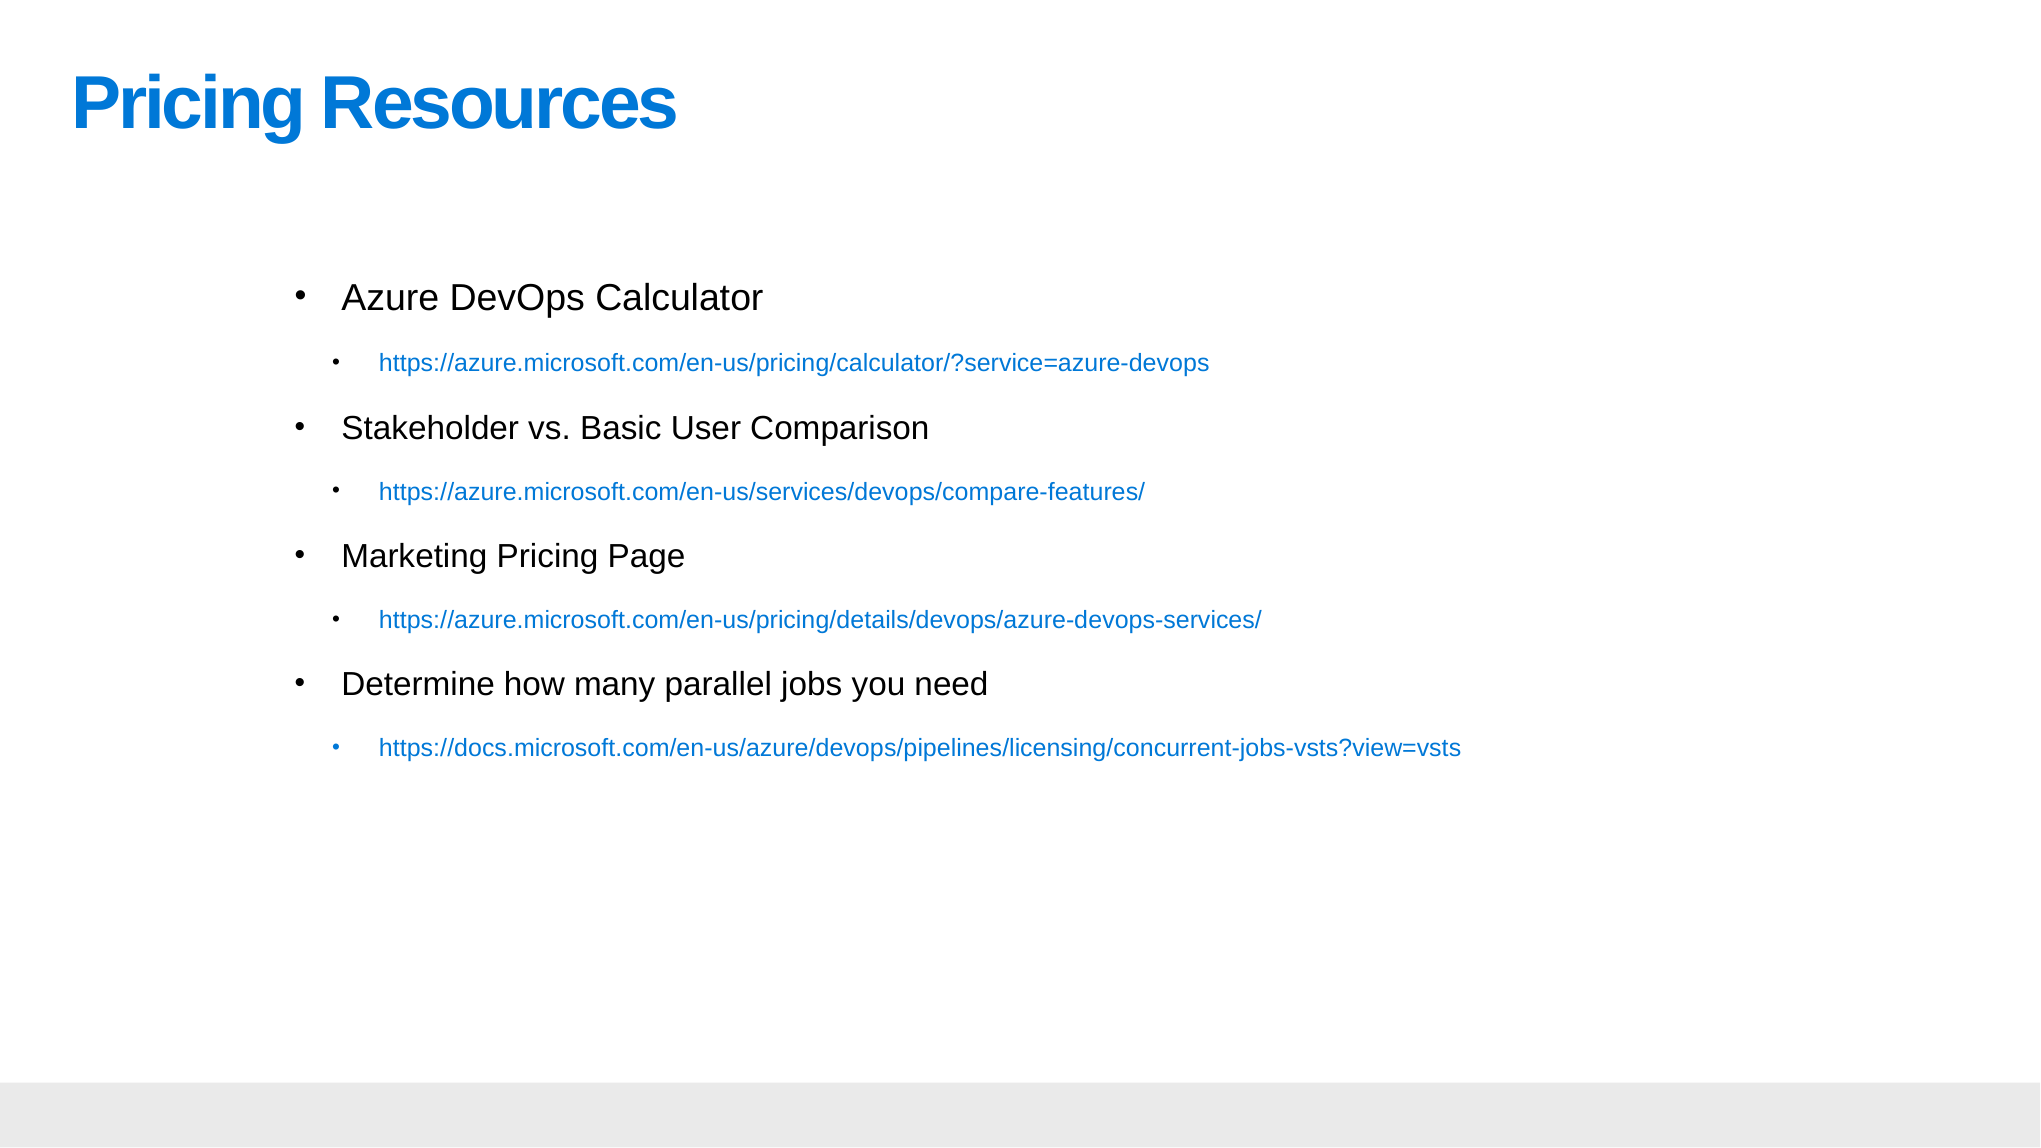

# Pricing Resources
Azure DevOps Calculator
https://azure.microsoft.com/en-us/pricing/calculator/?service=azure-devops
Stakeholder vs. Basic User Comparison
https://azure.microsoft.com/en-us/services/devops/compare-features/
Marketing Pricing Page
https://azure.microsoft.com/en-us/pricing/details/devops/azure-devops-services/
Determine how many parallel jobs you need
https://docs.microsoft.com/en-us/azure/devops/pipelines/licensing/concurrent-jobs-vsts?view=vsts